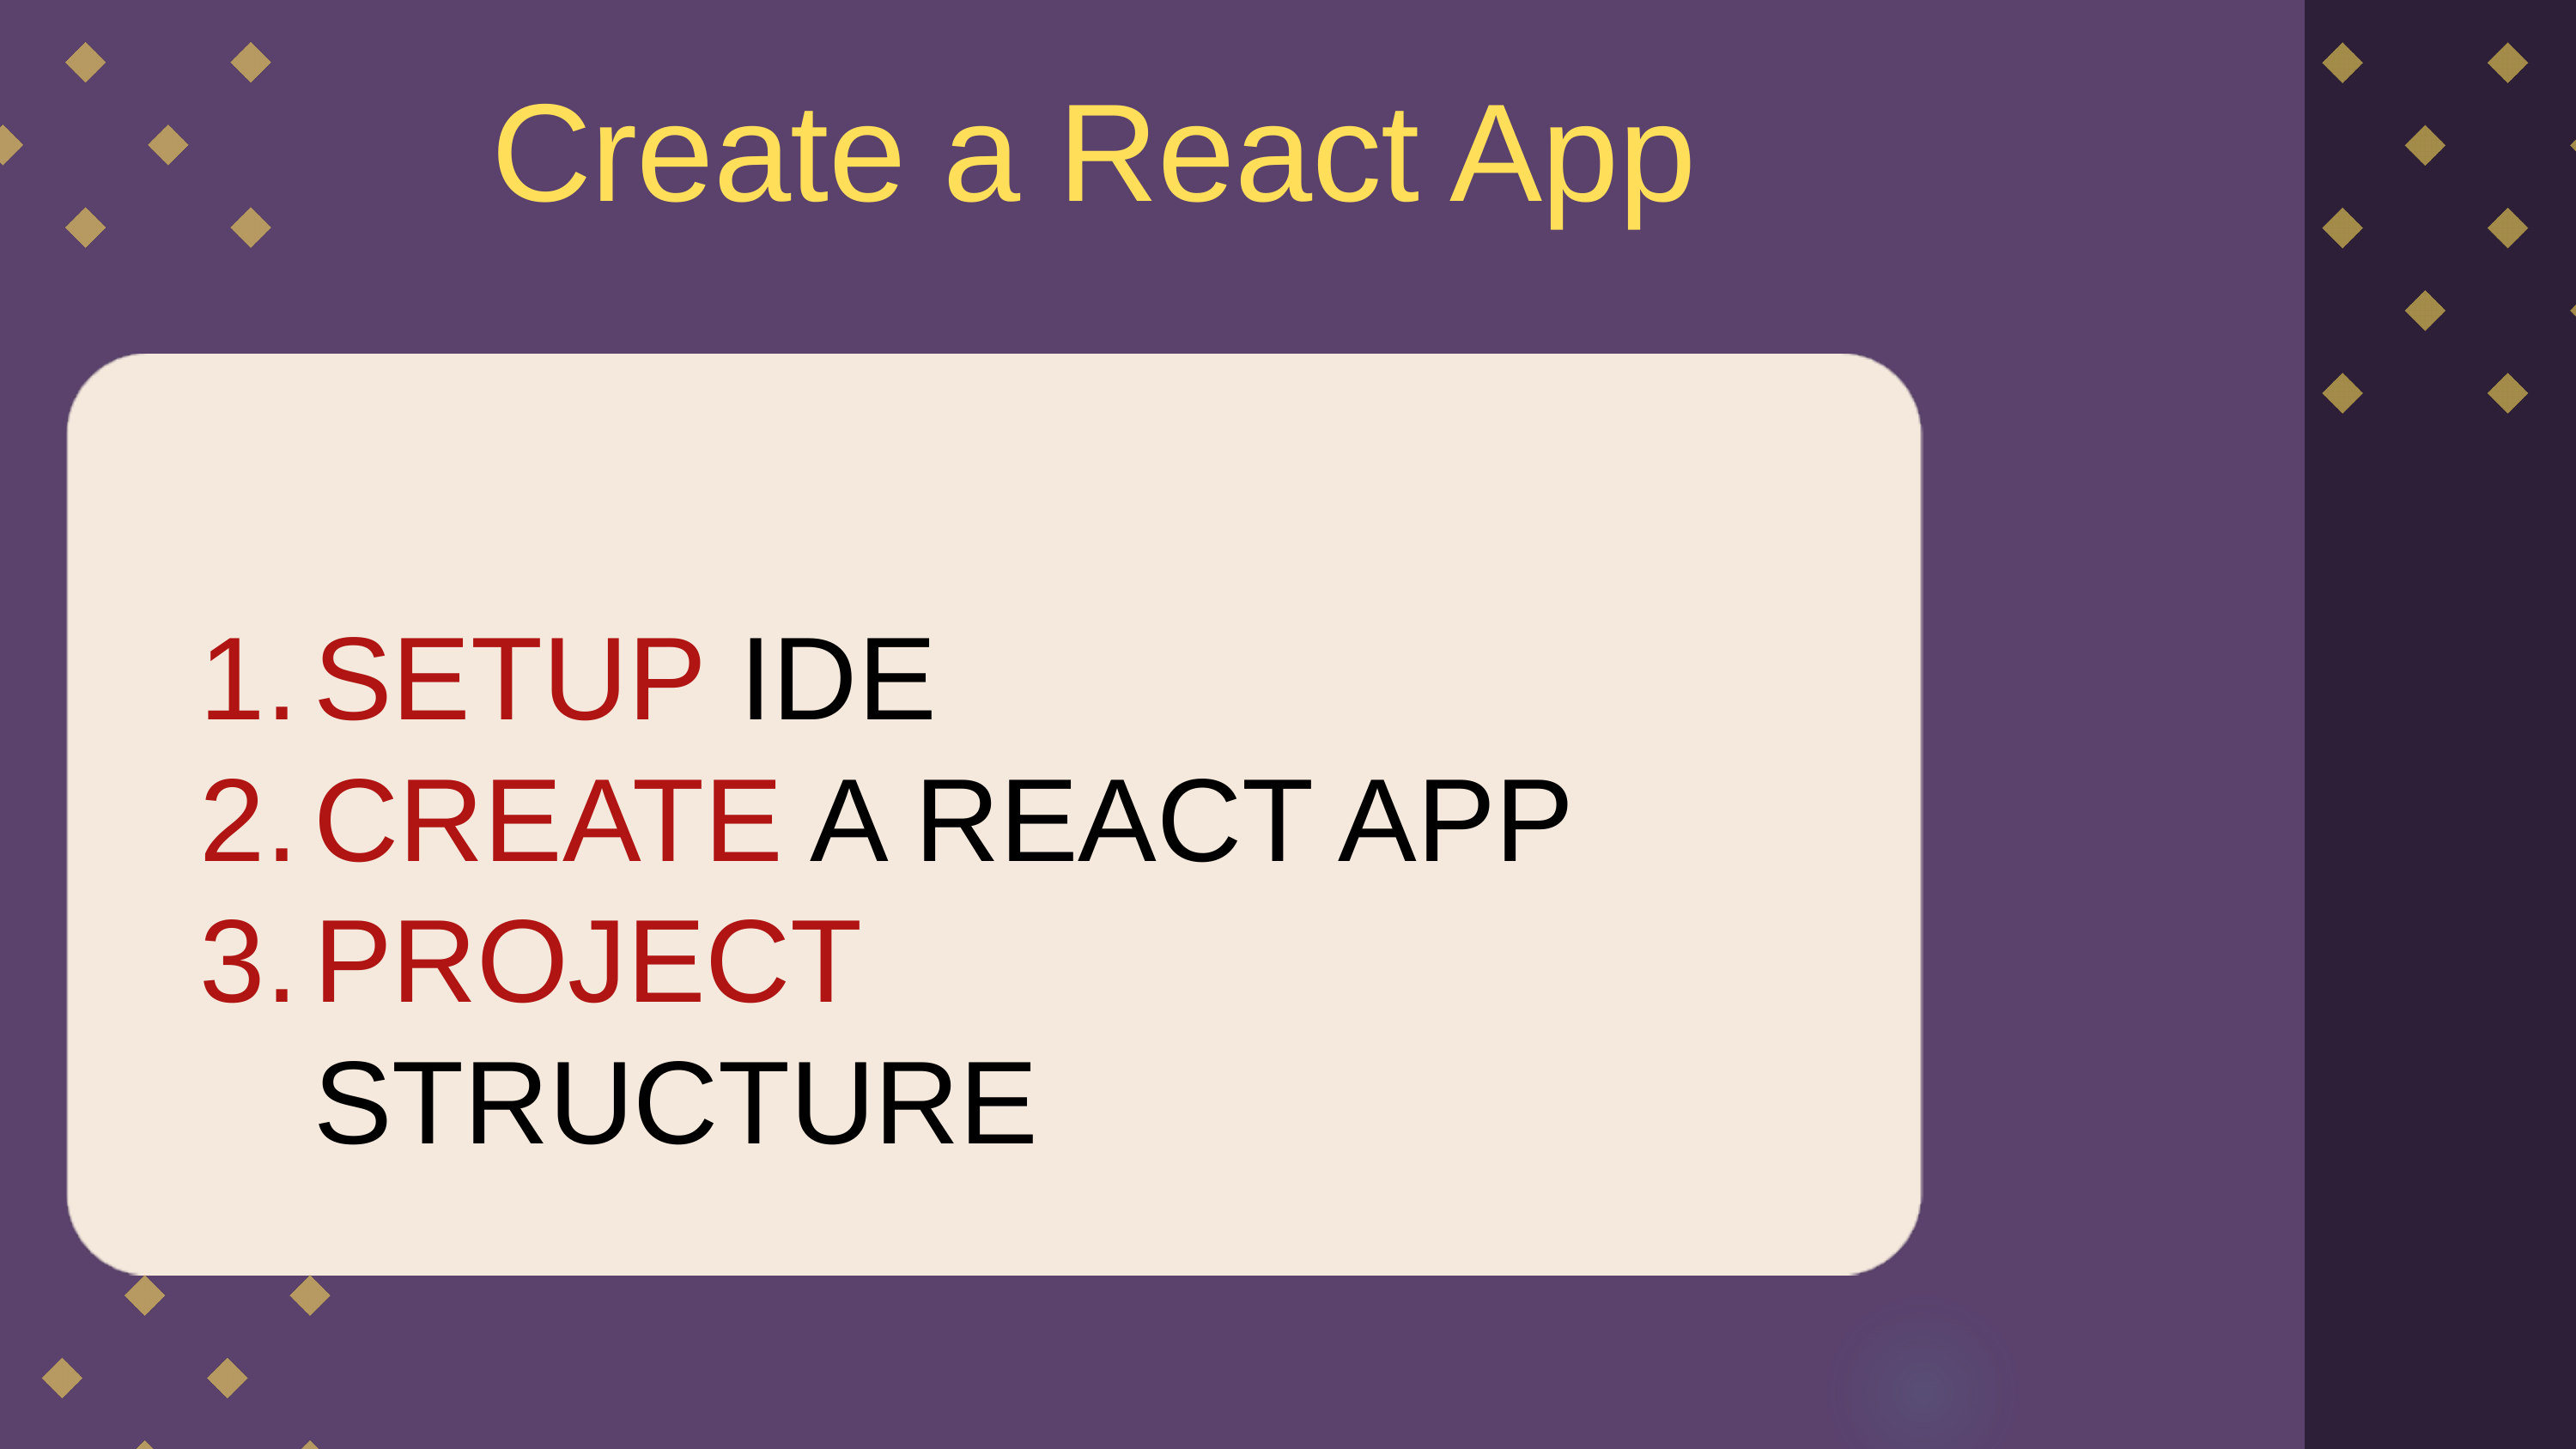

Create a React App

SETUP IDE
CREATE A REACT APP
PROJECT STRUCTURE